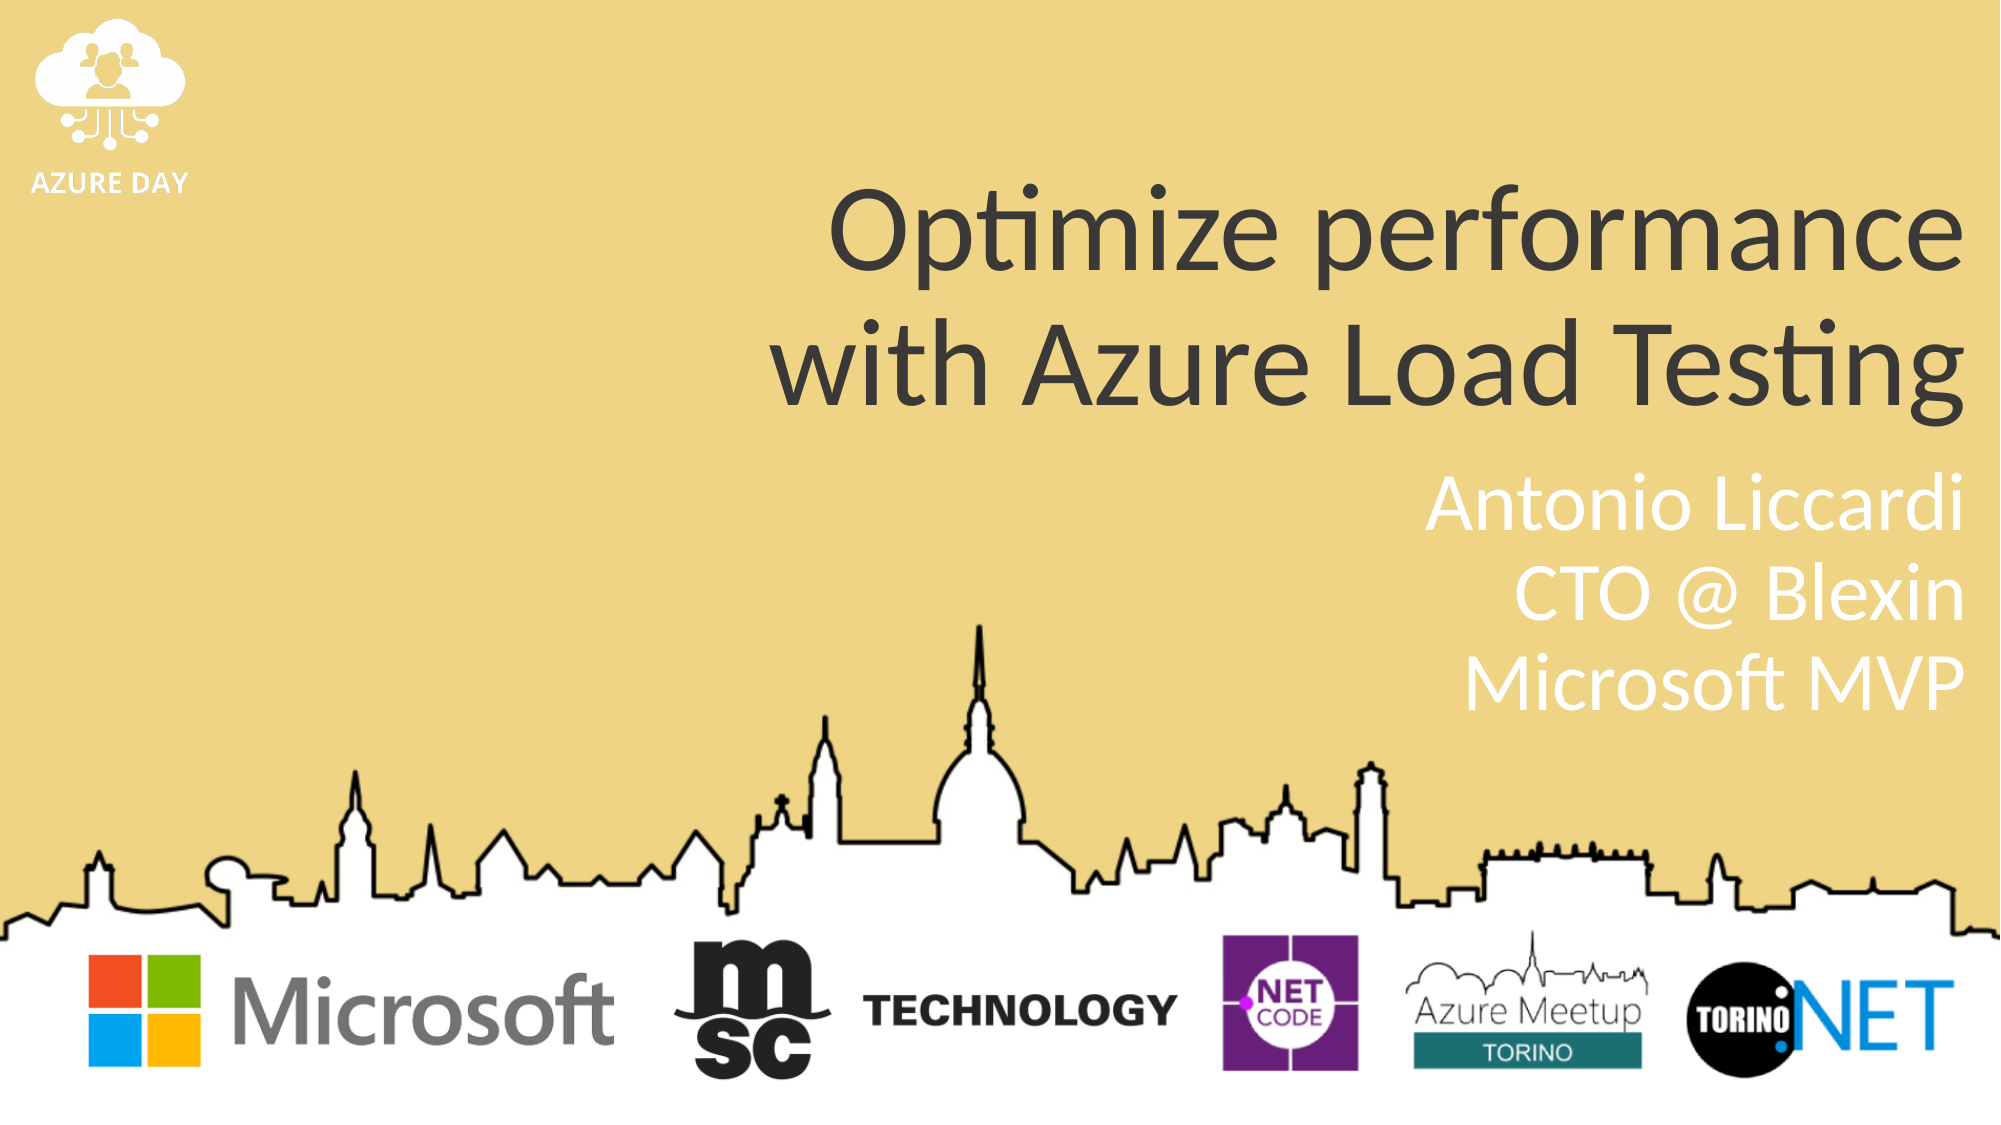

# Optimize performance with Azure Load Testing
Antonio Liccardi
CTO @ Blexin
Microsoft MVP